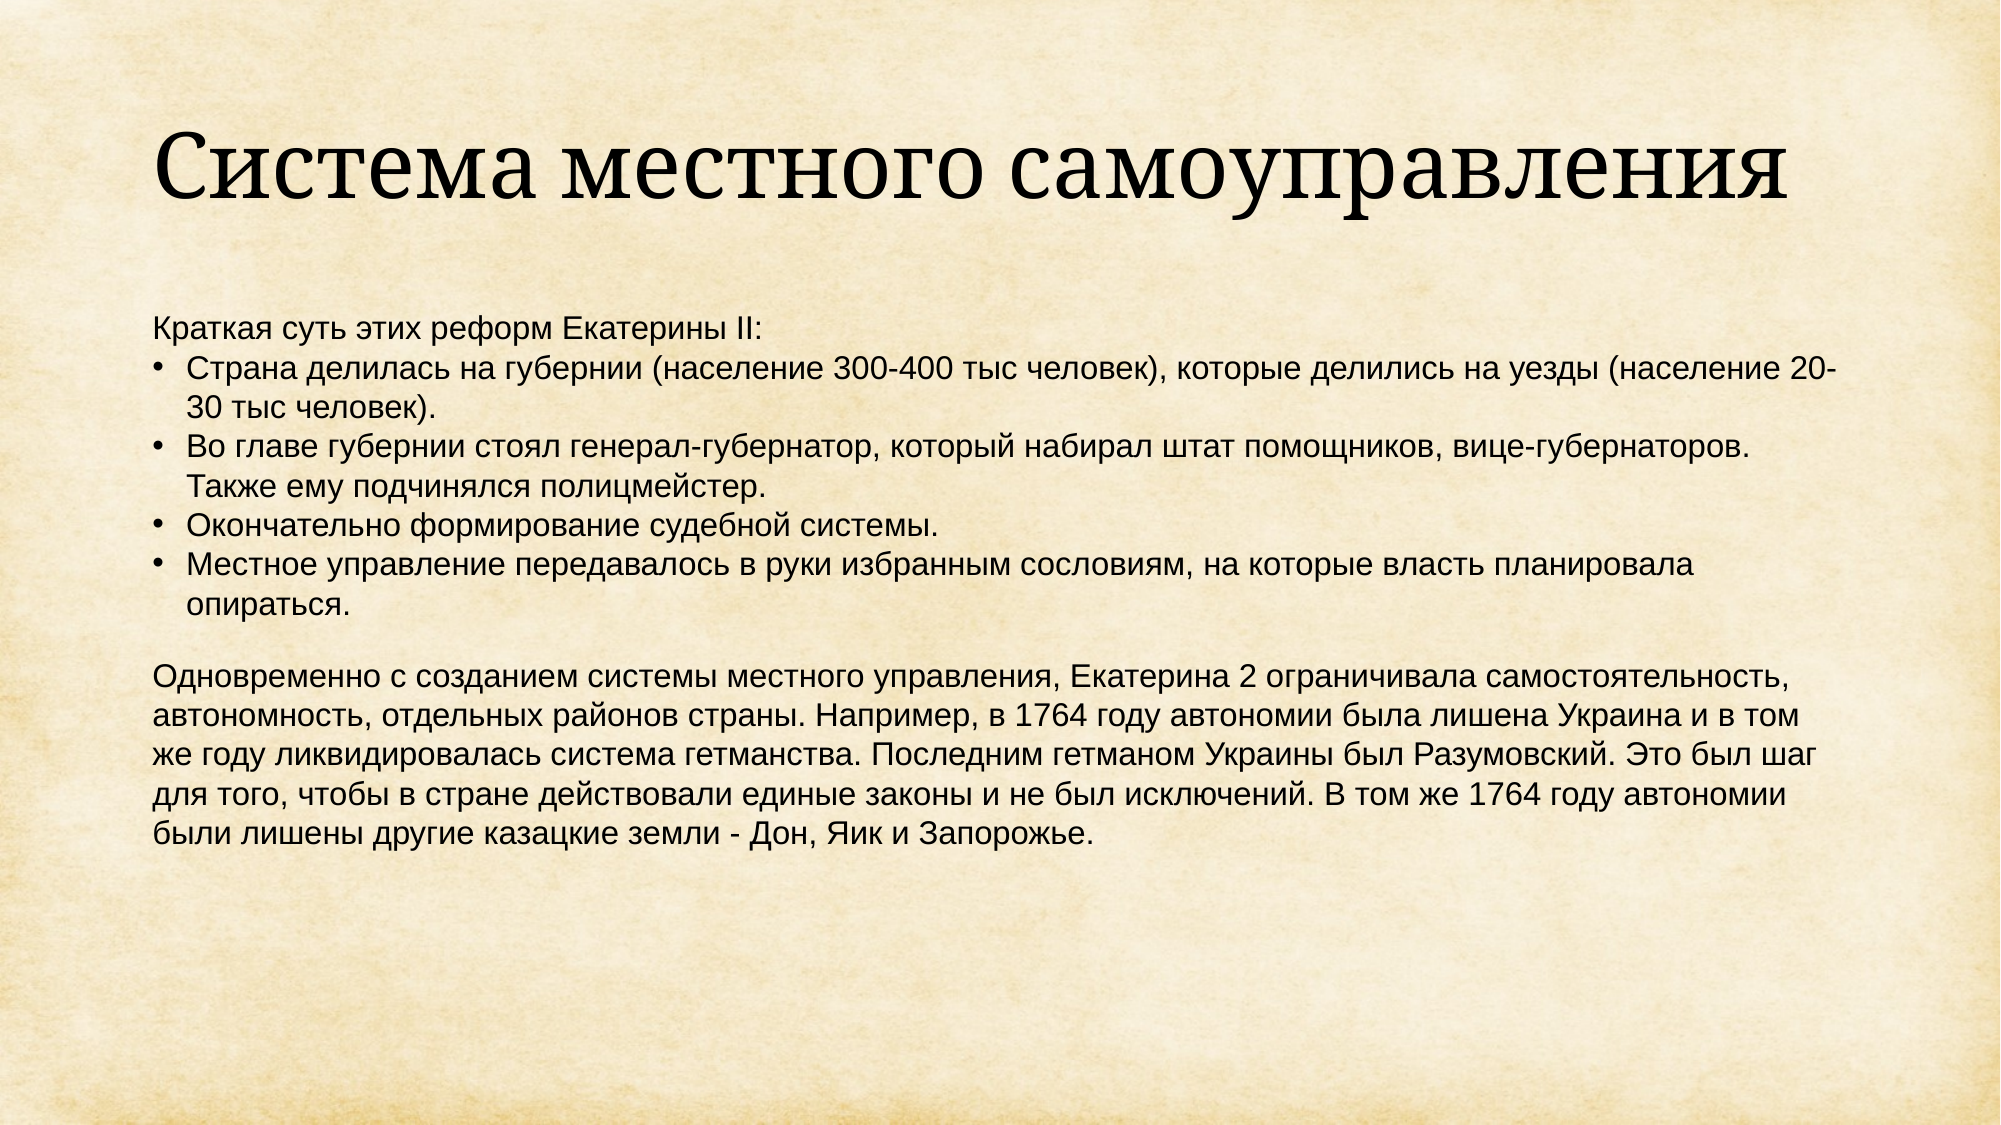

# Система местного самоуправления
Краткая суть этих реформ Екатерины II:
Страна делилась на губернии (население 300-400 тыс человек), которые делились на уезды (население 20-30 тыс человек).
Во главе губернии стоял генерал-губернатор, который набирал штат помощников, вице-губернаторов. Также ему подчинялся полицмейстер.
Окончательно формирование судебной системы.
Местное управление передавалось в руки избранным сословиям, на которые власть планировала опираться.
Одновременно с созданием системы местного управления, Екатерина 2 ограничивала самостоятельность, автономность, отдельных районов страны. Например, в 1764 году автономии была лишена Украина и в том же году ликвидировалась система гетманства. Последним гетманом Украины был Разумовский. Это был шаг для того, чтобы в стране действовали единые законы и не был исключений. В том же 1764 году автономии были лишены другие казацкие земли - Дон, Яик и Запорожье.